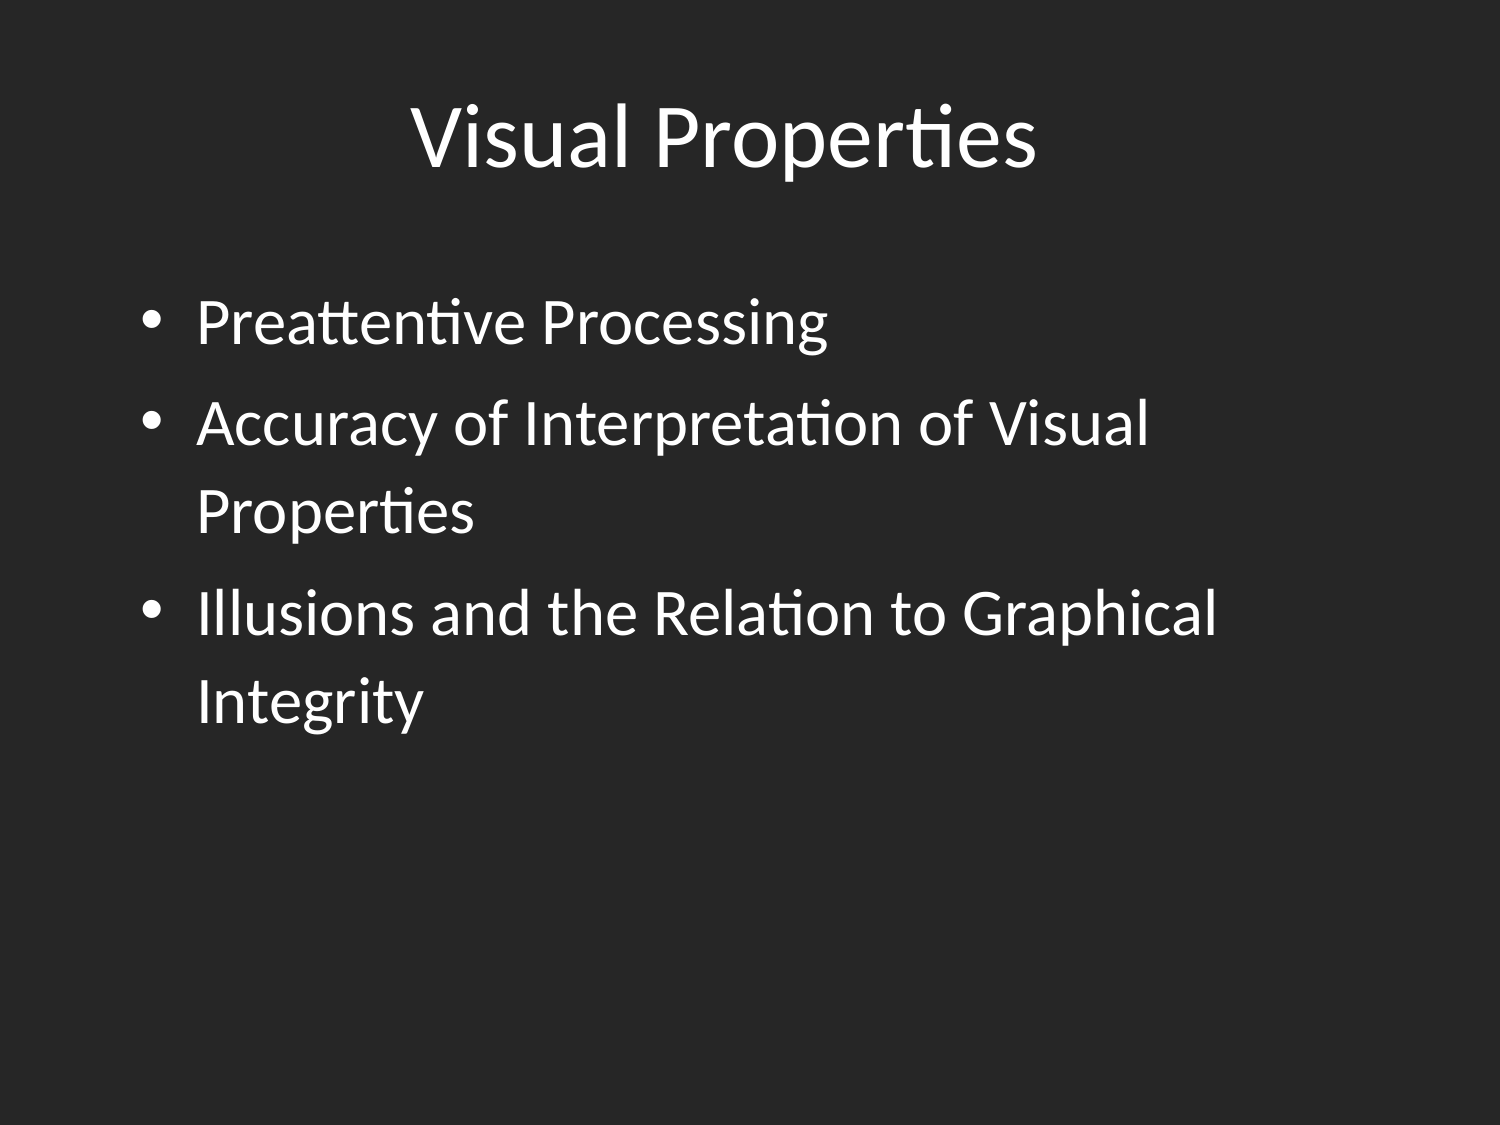

# Visual Properties
Preattentive Processing
Accuracy of Interpretation of Visual Properties
Illusions and the Relation to Graphical Integrity